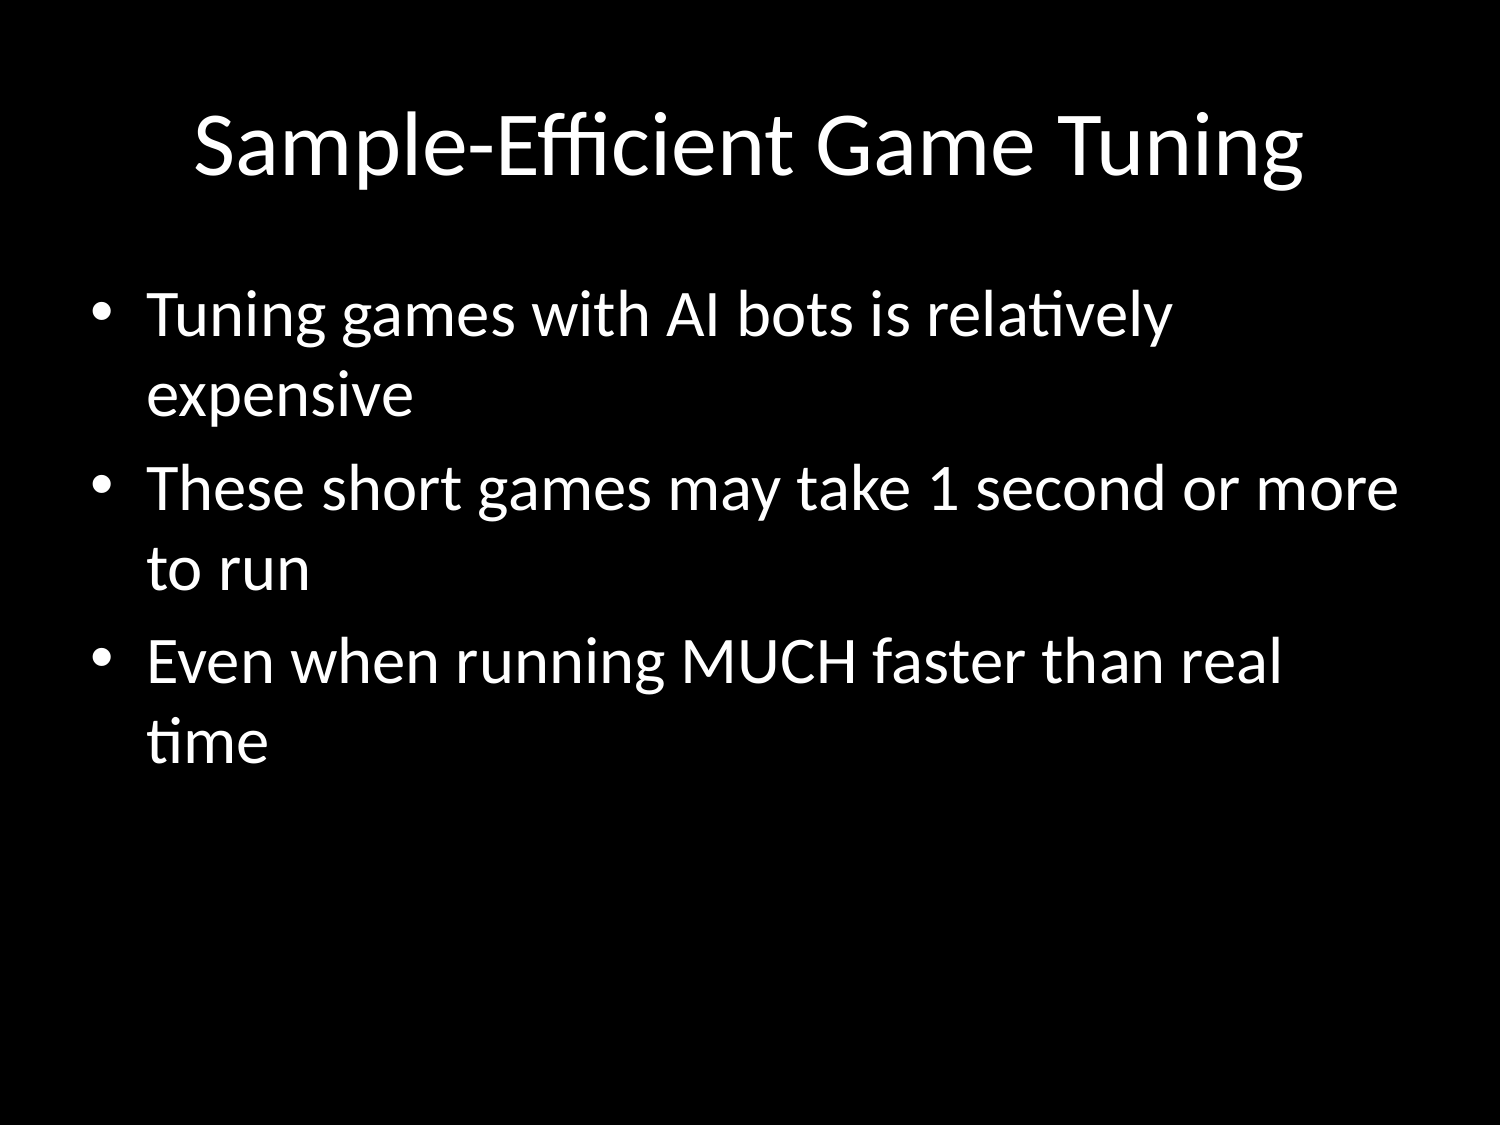

# Sample-Efficient Game Tuning
Tuning games with AI bots is relatively expensive
These short games may take 1 second or more to run
Even when running MUCH faster than real time